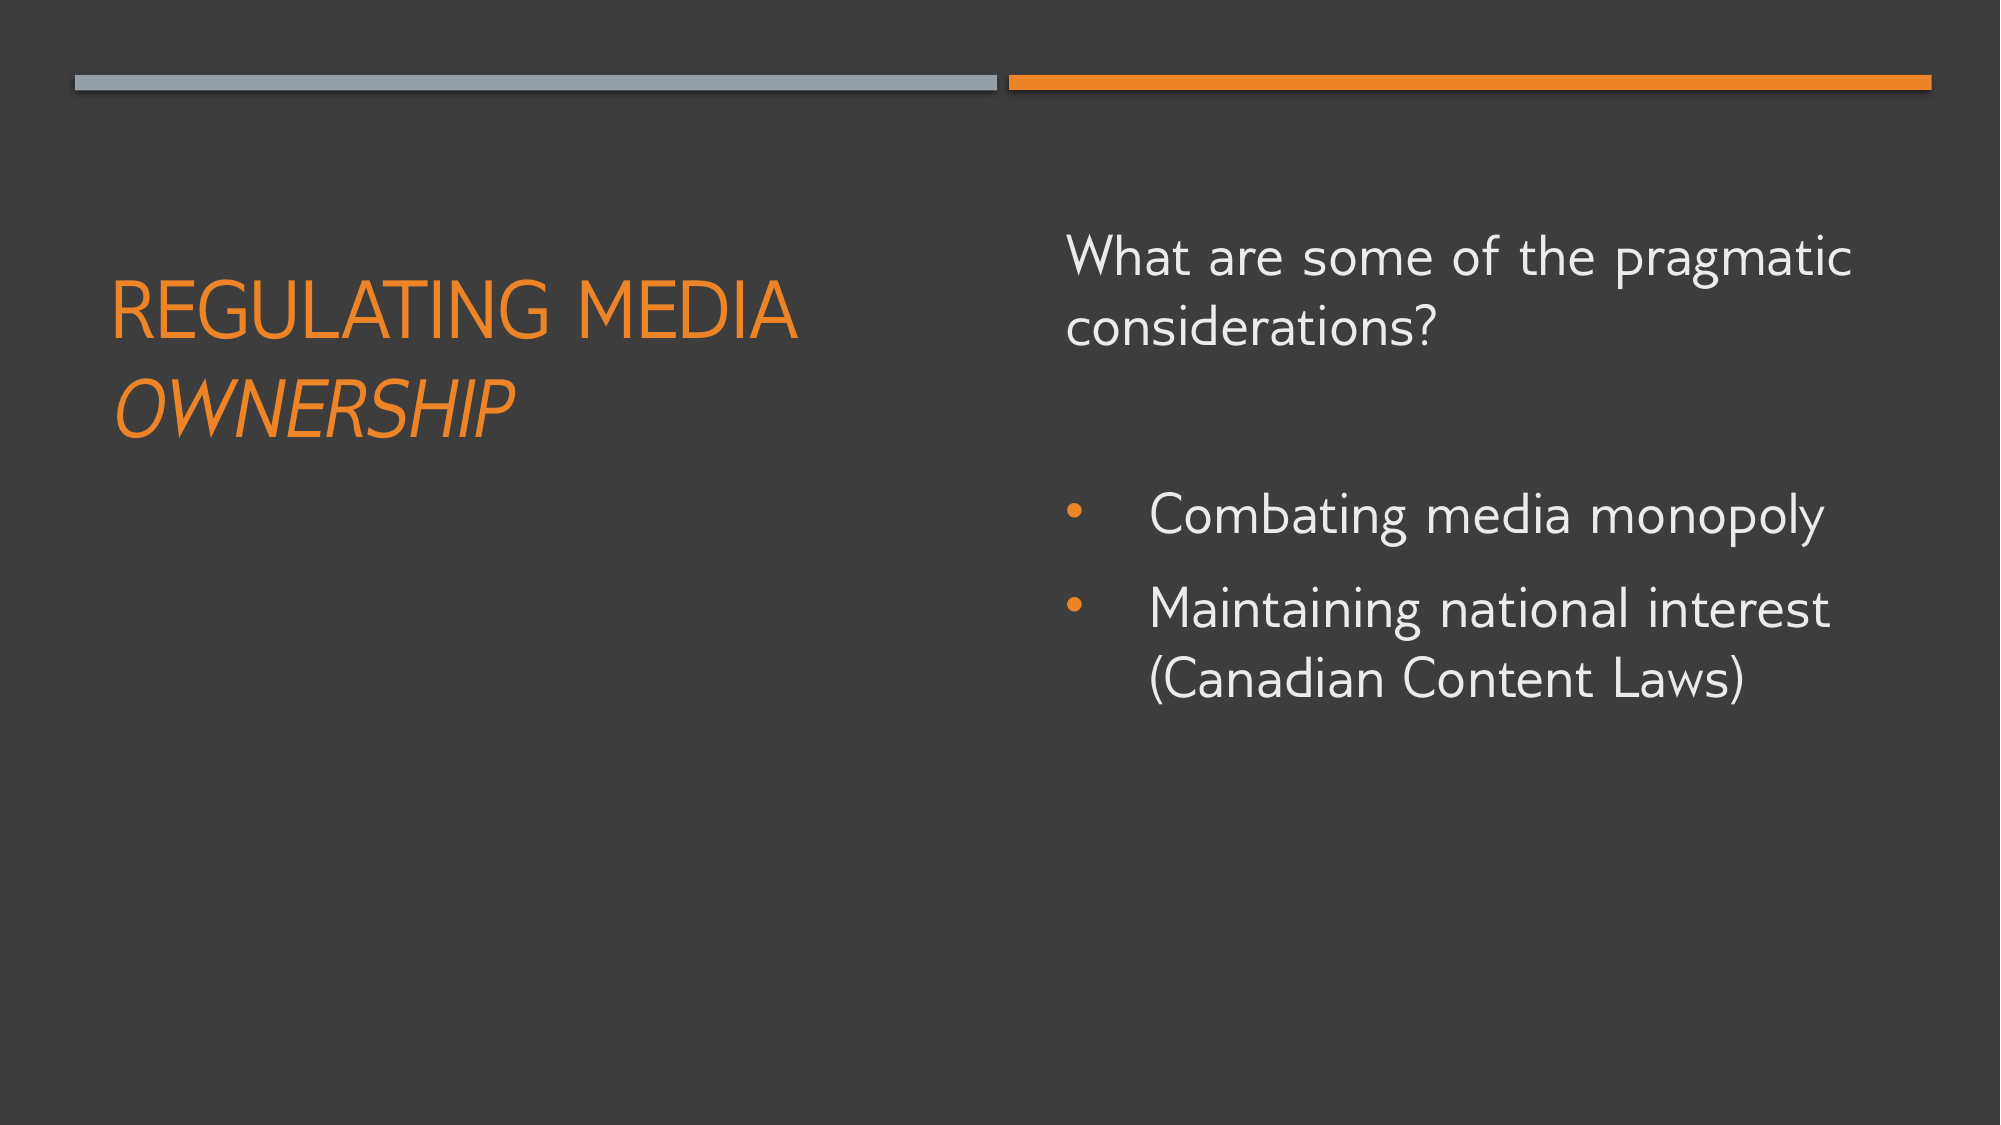

What are some of the pragmatic considerations?

Combating media monopoly
Maintaining national interest (Canadian Content Laws)

# Regulating media ownership